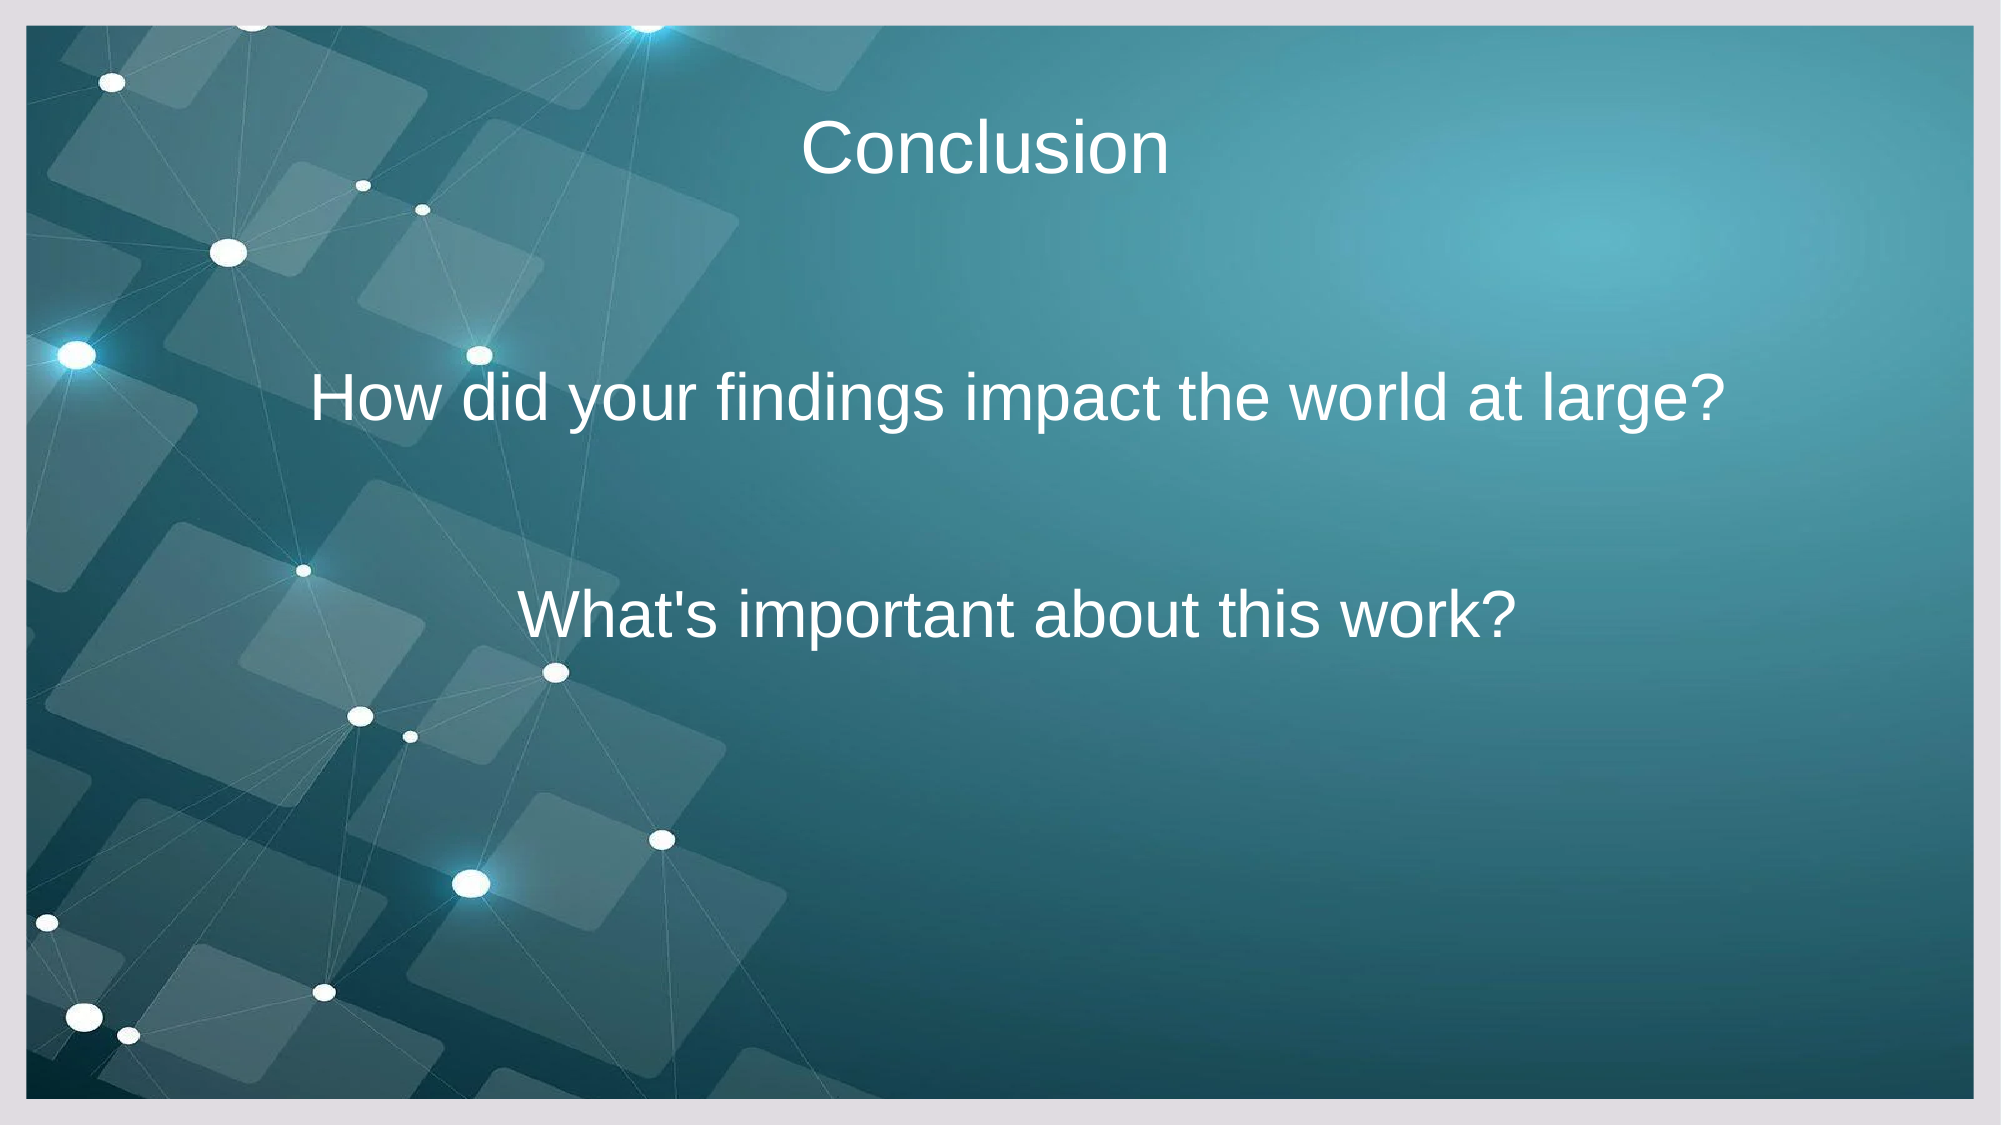

# Conclusion
How did your findings impact the world at large?

What's important about this work?